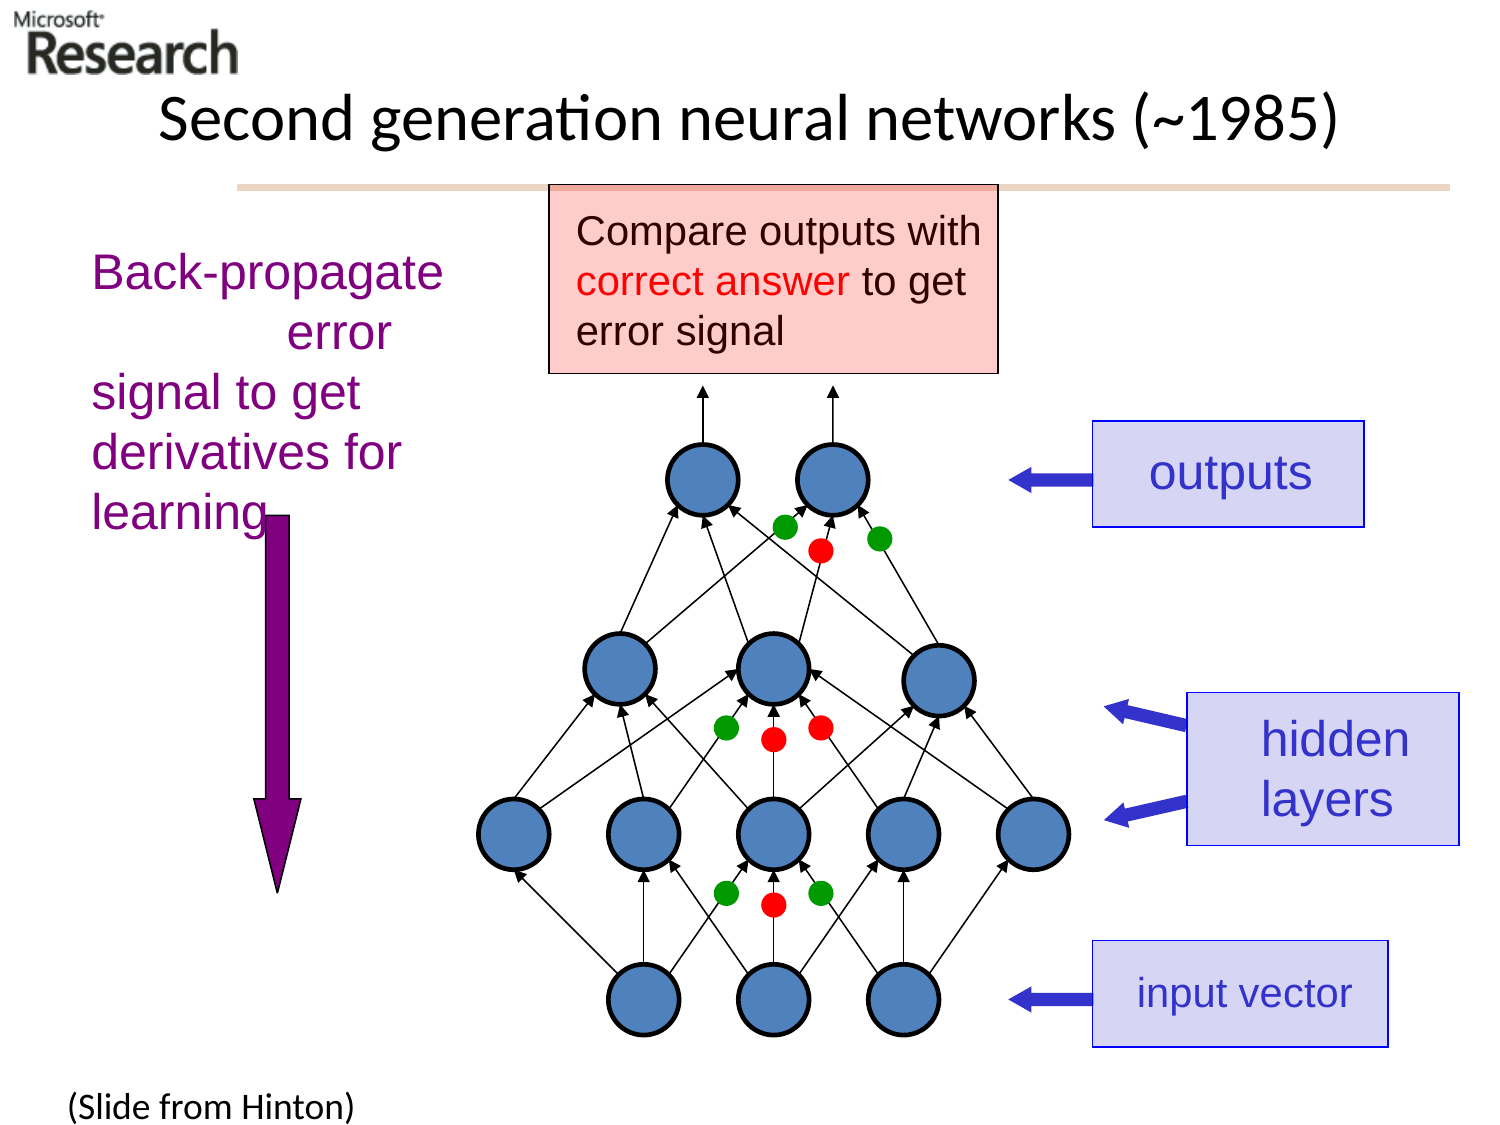

# Second generation neural networks (~1985)

Compare outputs with correct answer to get error signal
Back-propagate                error signal to get derivatives for learning

outputs

hidden layers

input vector

(Slide from Hinton)